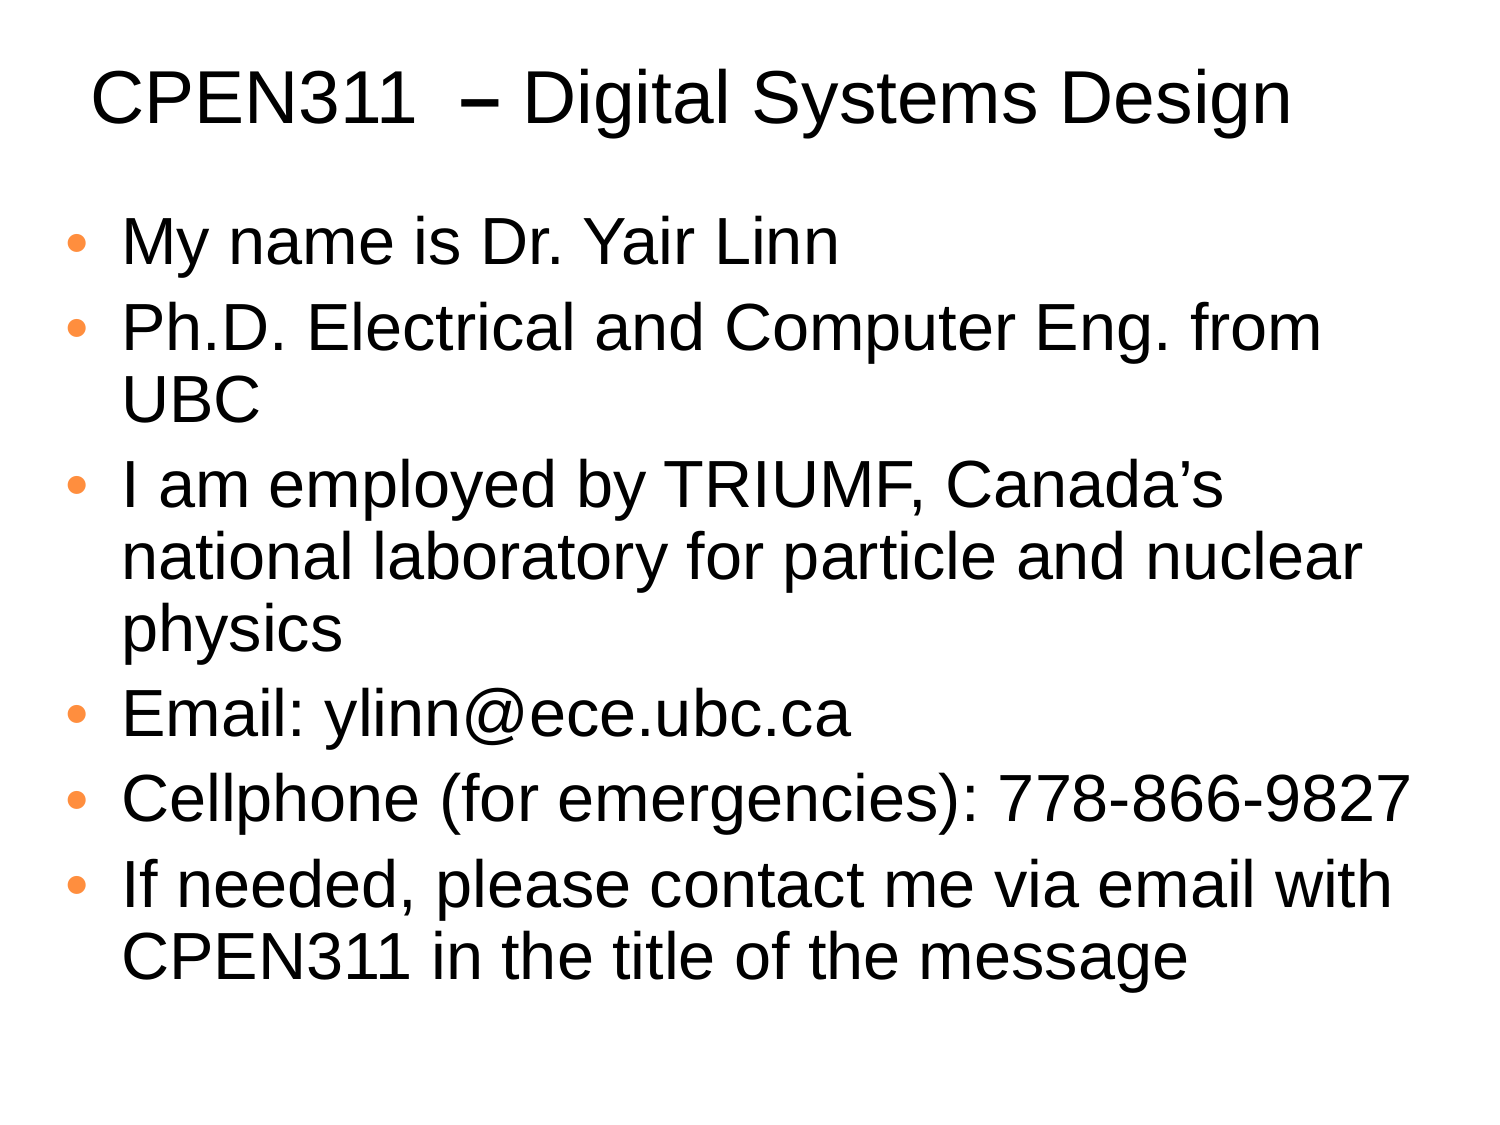

# CPEN311  – Digital Systems Design
My name is Dr. Yair Linn
Ph.D. Electrical and Computer Eng. from UBC
I am employed by TRIUMF, Canada’s national laboratory for particle and nuclear physics
Email: ylinn@ece.ubc.ca
Cellphone (for emergencies): 778-866-9827
If needed, please contact me via email with CPEN311 in the title of the message